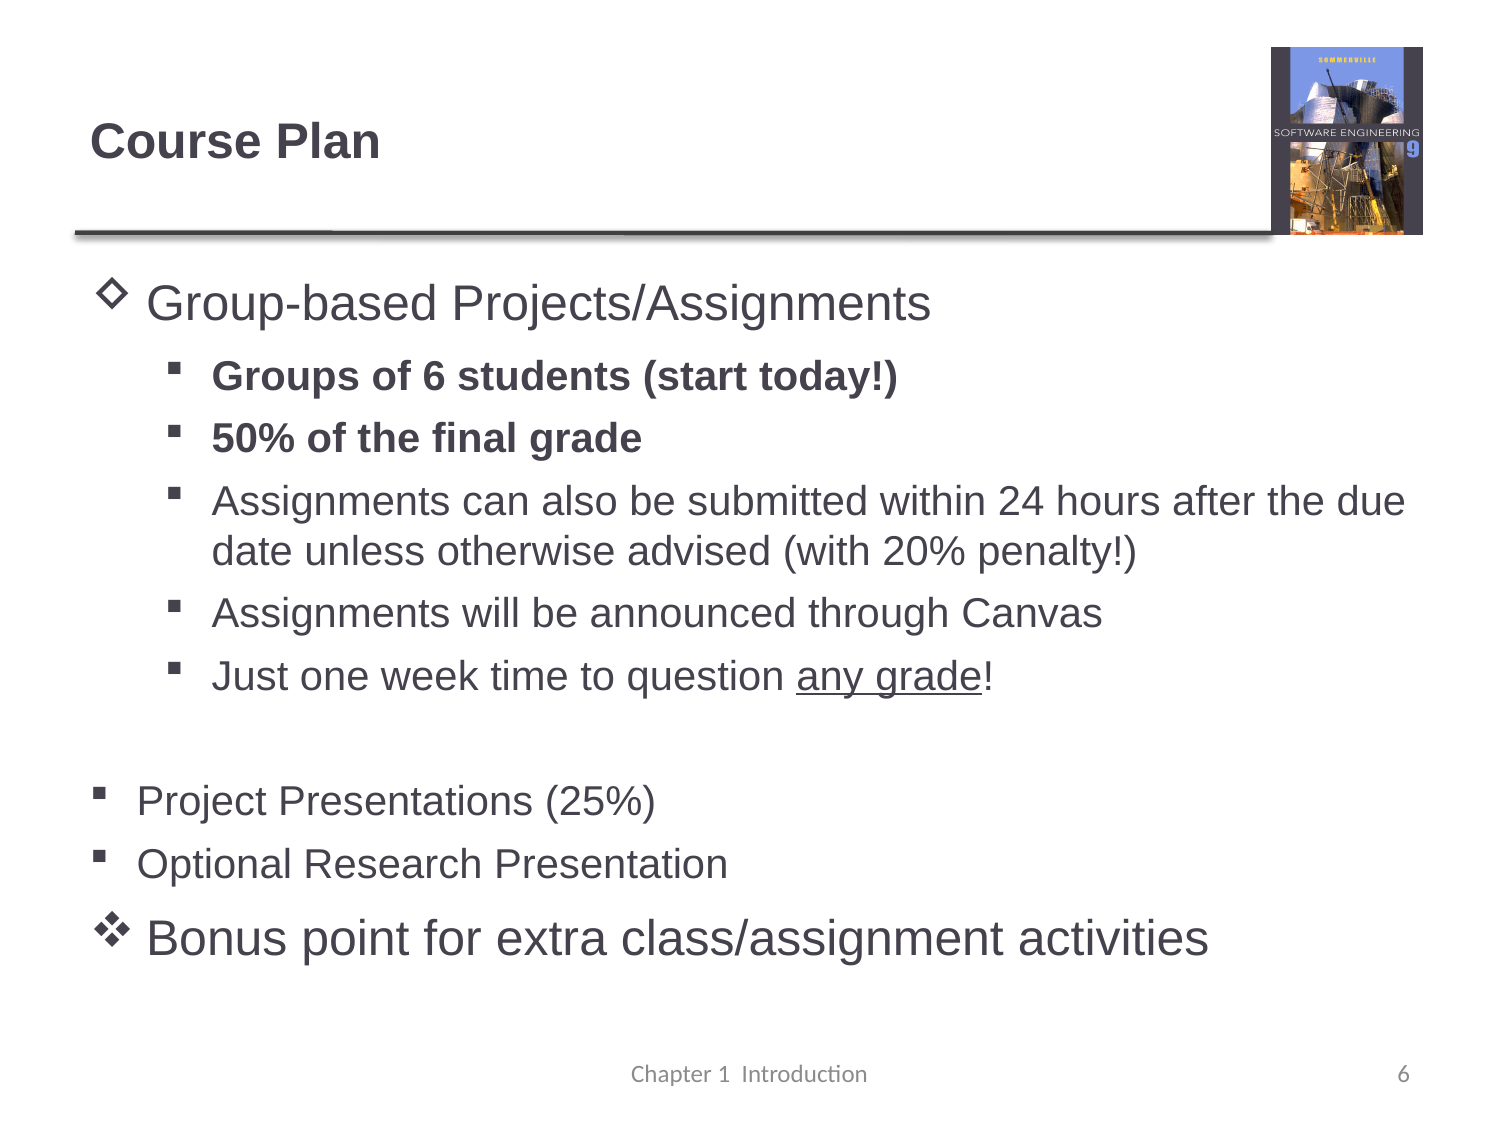

Course Plan
Group-based Projects/Assignments
Groups of 6 students (start today!)
50% of the final grade
Assignments can also be submitted within 24 hours after the due date unless otherwise advised (with 20% penalty!)
Assignments will be announced through Canvas
Just one week time to question any grade!

Project Presentations (25%)
Optional Research Presentation
Bonus point for extra class/assignment activities

Chapter 1  Introduction
6